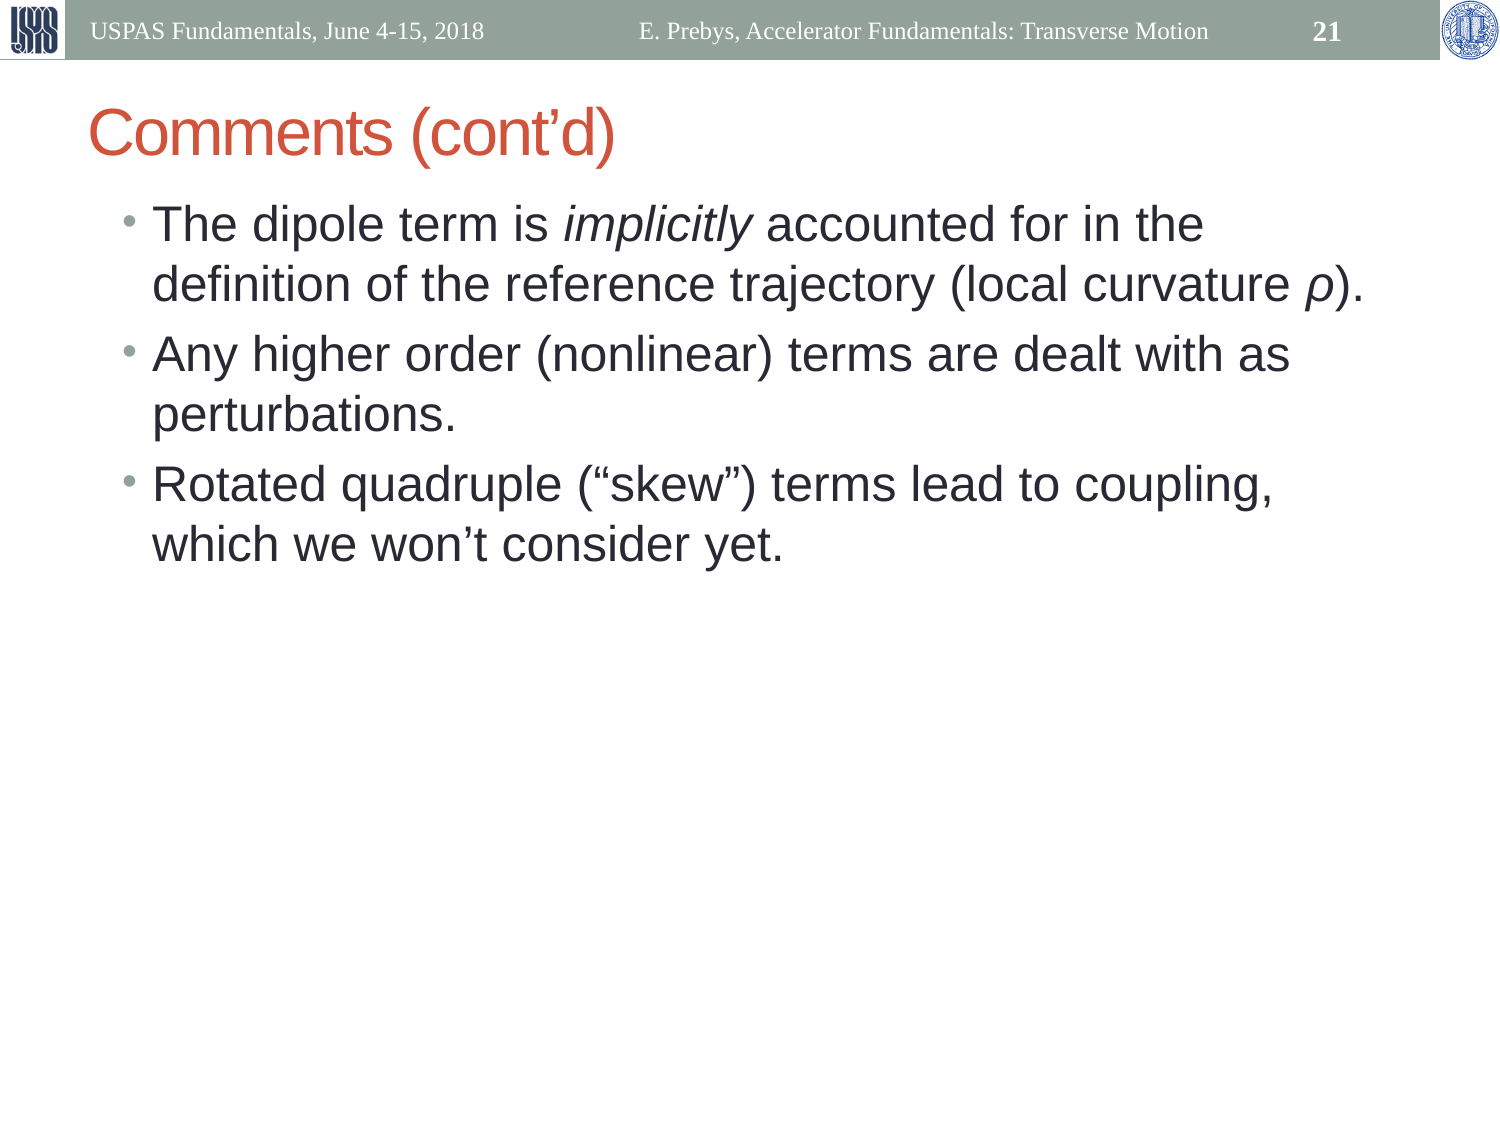

USPAS Fundamentals, June 4-15, 2018
E. Prebys, Accelerator Fundamentals: Transverse Motion
21
# Comments (cont’d)
The dipole term is implicitly accounted for in the definition of the reference trajectory (local curvature ρ).
Any higher order (nonlinear) terms are dealt with as perturbations.
Rotated quadruple (“skew”) terms lead to coupling, which we won’t consider yet.